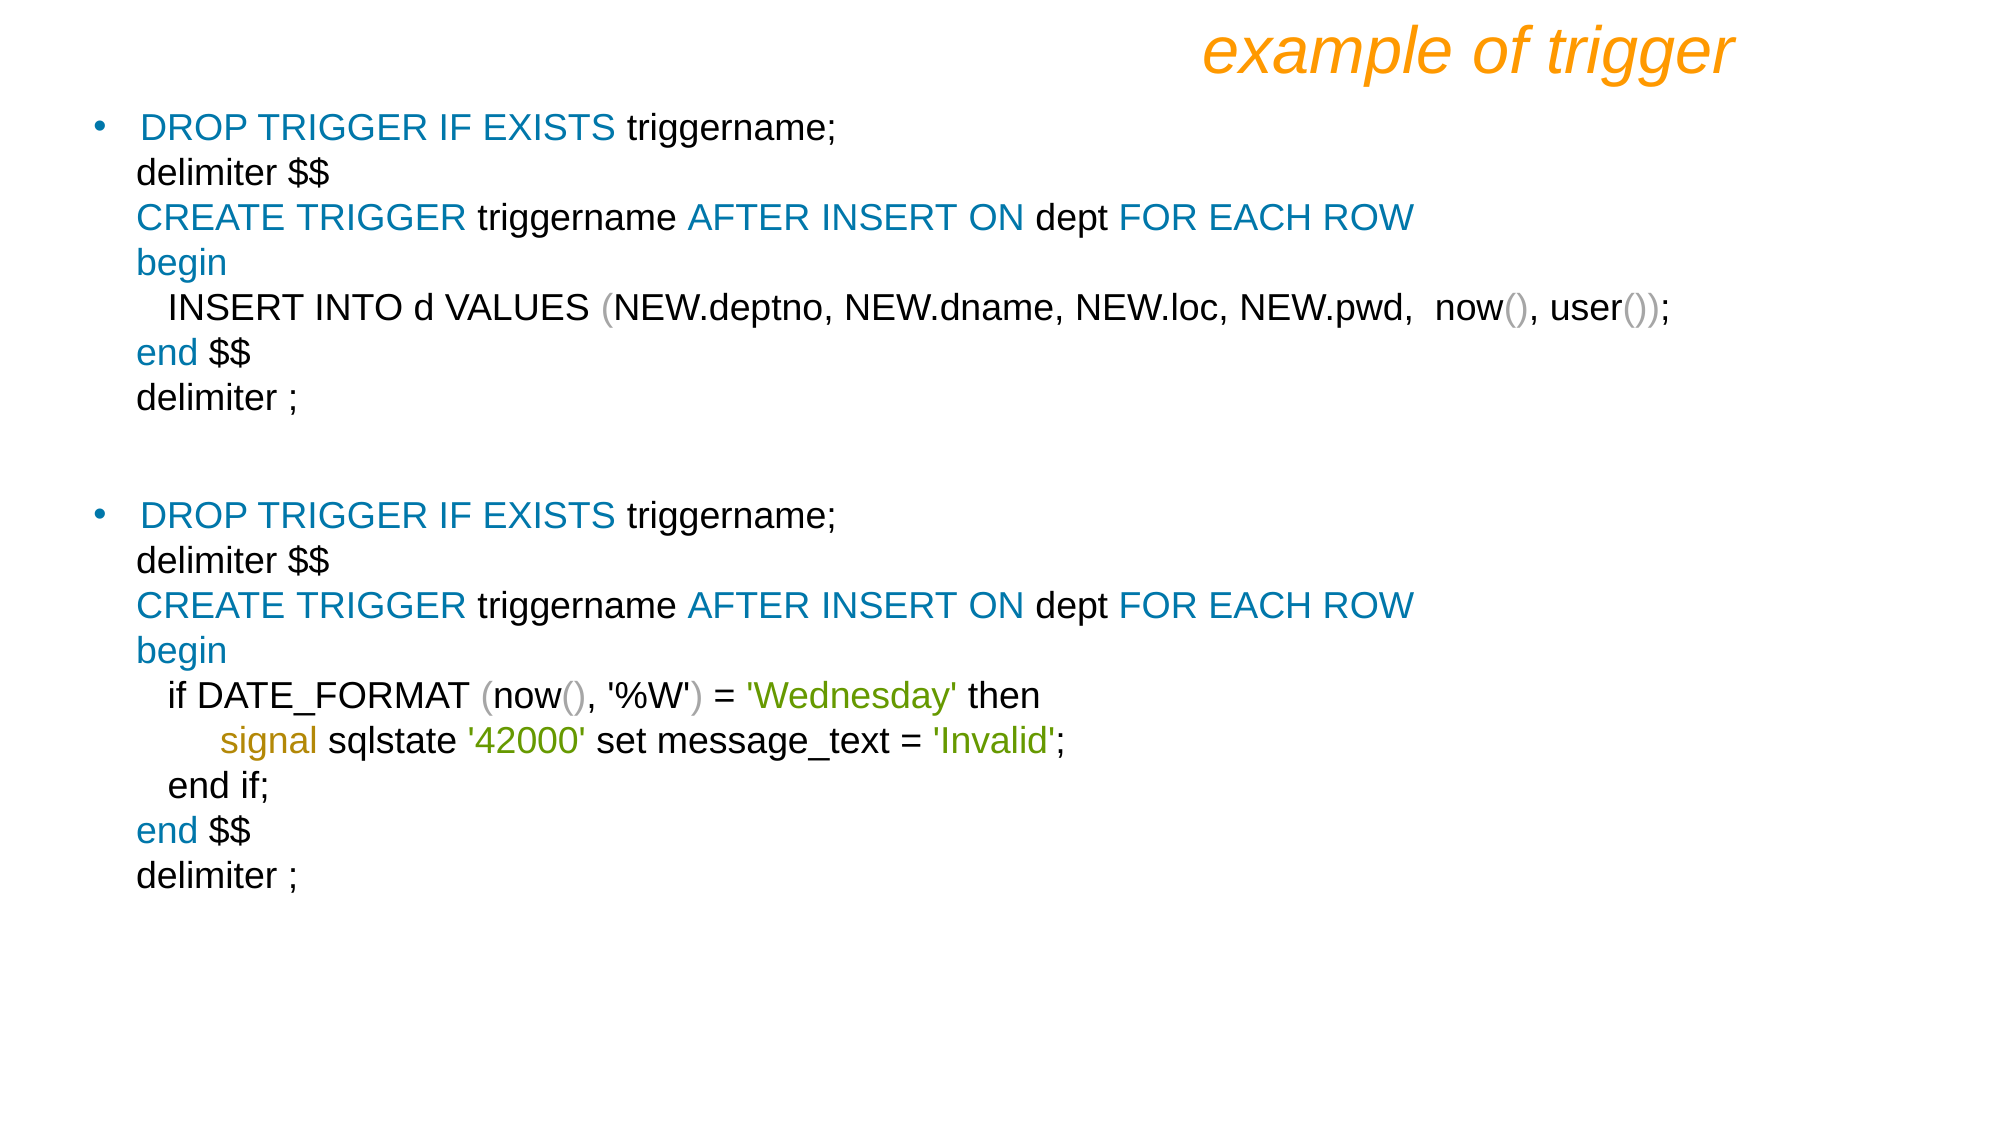

example of trigger
DROP TRIGGER IF EXISTS triggername;
delimiter $$
CREATE TRIGGER triggername AFTER INSERT ON dept FOR EACH ROW
begin
   INSERT INTO d VALUES (NEW.deptno, NEW.dname, NEW.loc, NEW.pwd,  now(), user());
end $$
delimiter ;
DROP TRIGGER IF EXISTS triggername;
delimiter $$
CREATE TRIGGER triggername AFTER INSERT ON dept FOR EACH ROW
begin
   if DATE_FORMAT (now(), '%W') = 'Wednesday' then
        signal sqlstate '42000' set message_text = 'Invalid';
   end if;
end $$
delimiter ;